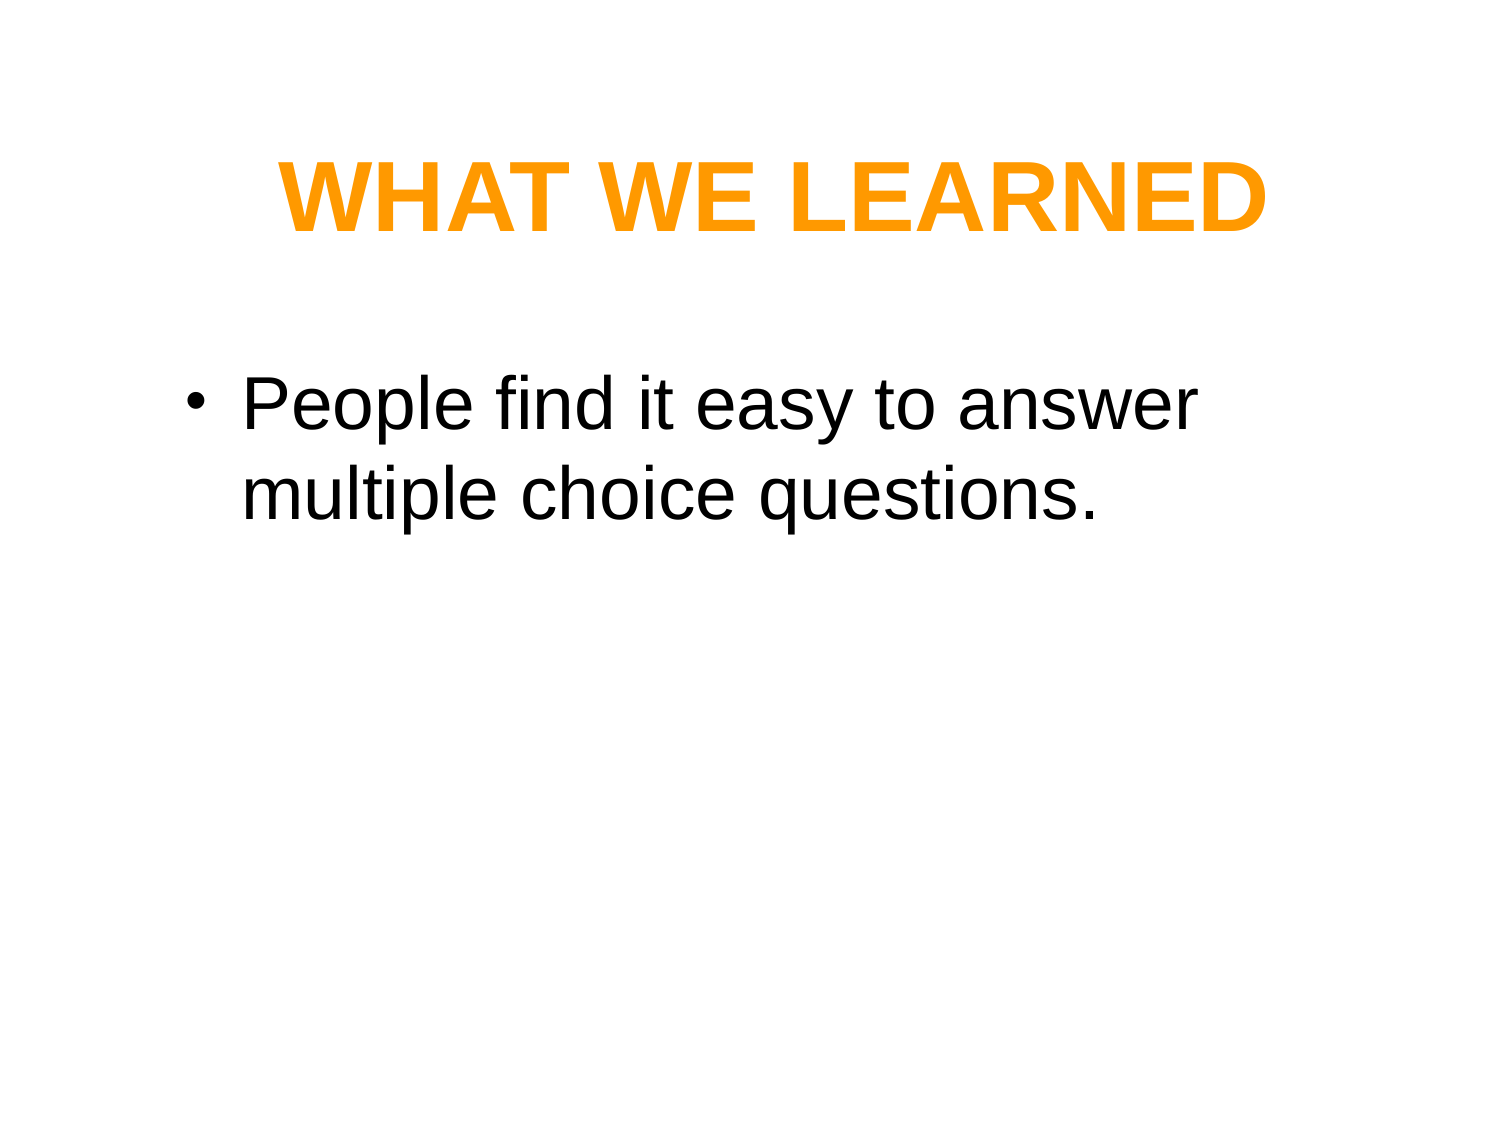

# WHAT WE LEARNED
People find it easy to answer multiple choice questions.